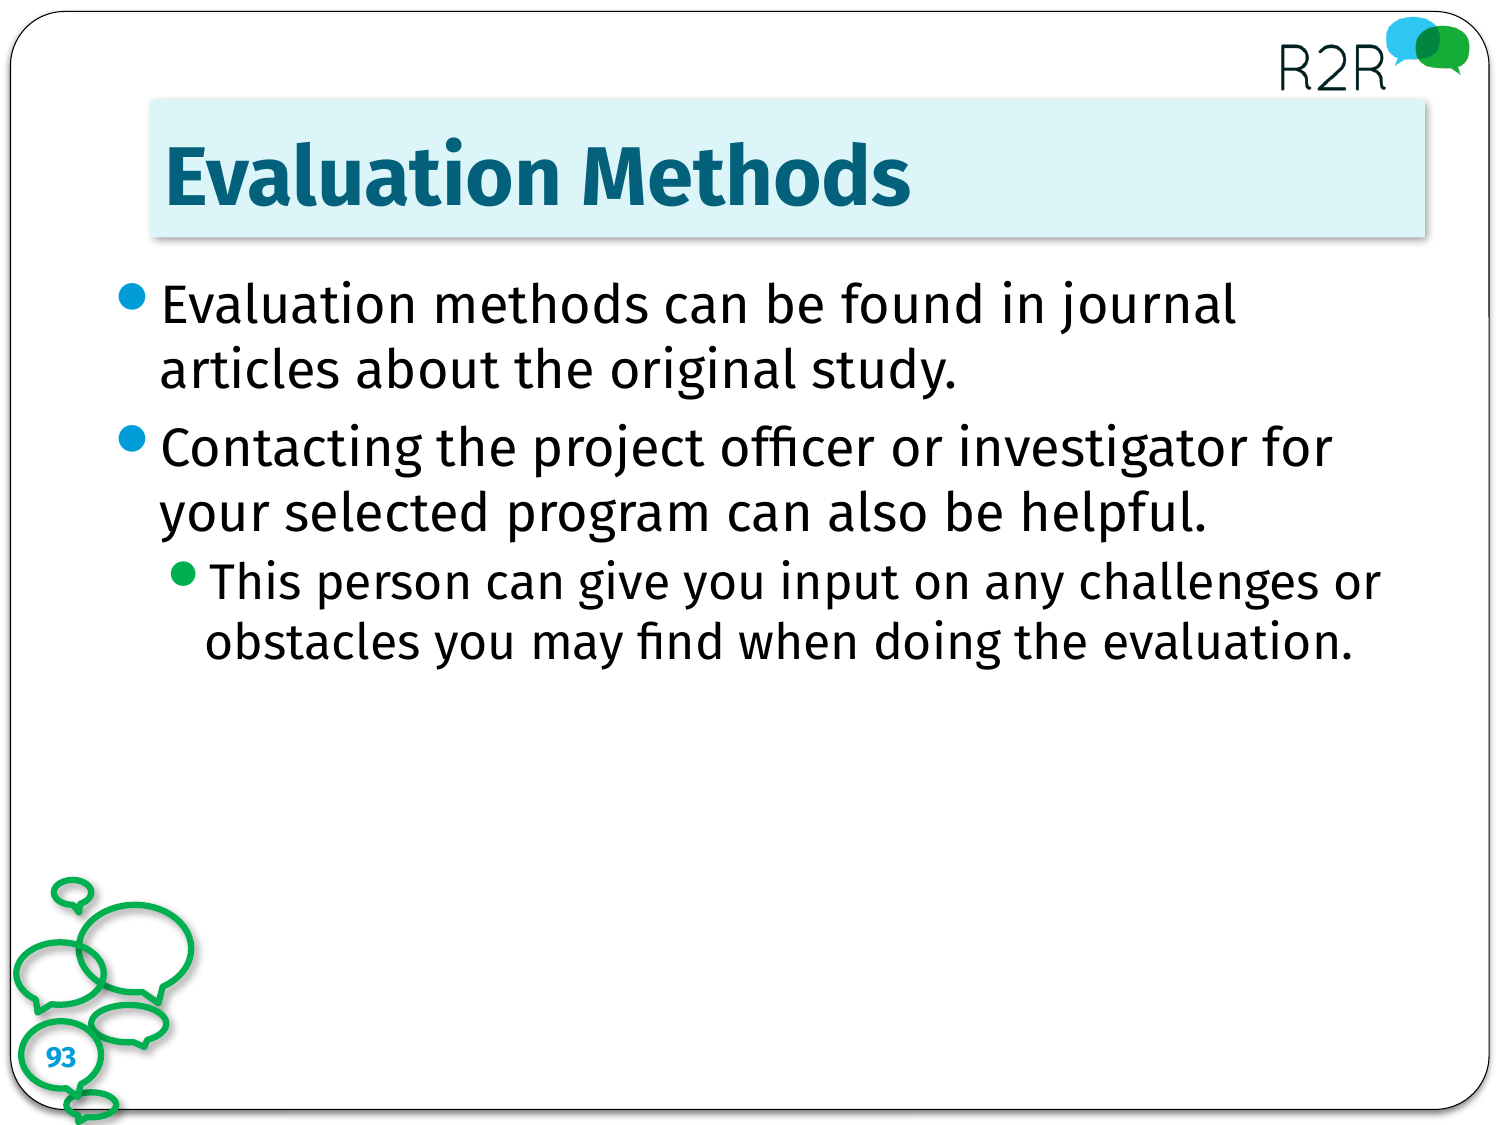

# Evaluation Methods
Evaluation methods can be found in journal articles about the original study.
Contacting the project officer or investigator for your selected program can also be helpful.
This person can give you input on any challenges or obstacles you may find when doing the evaluation.
93